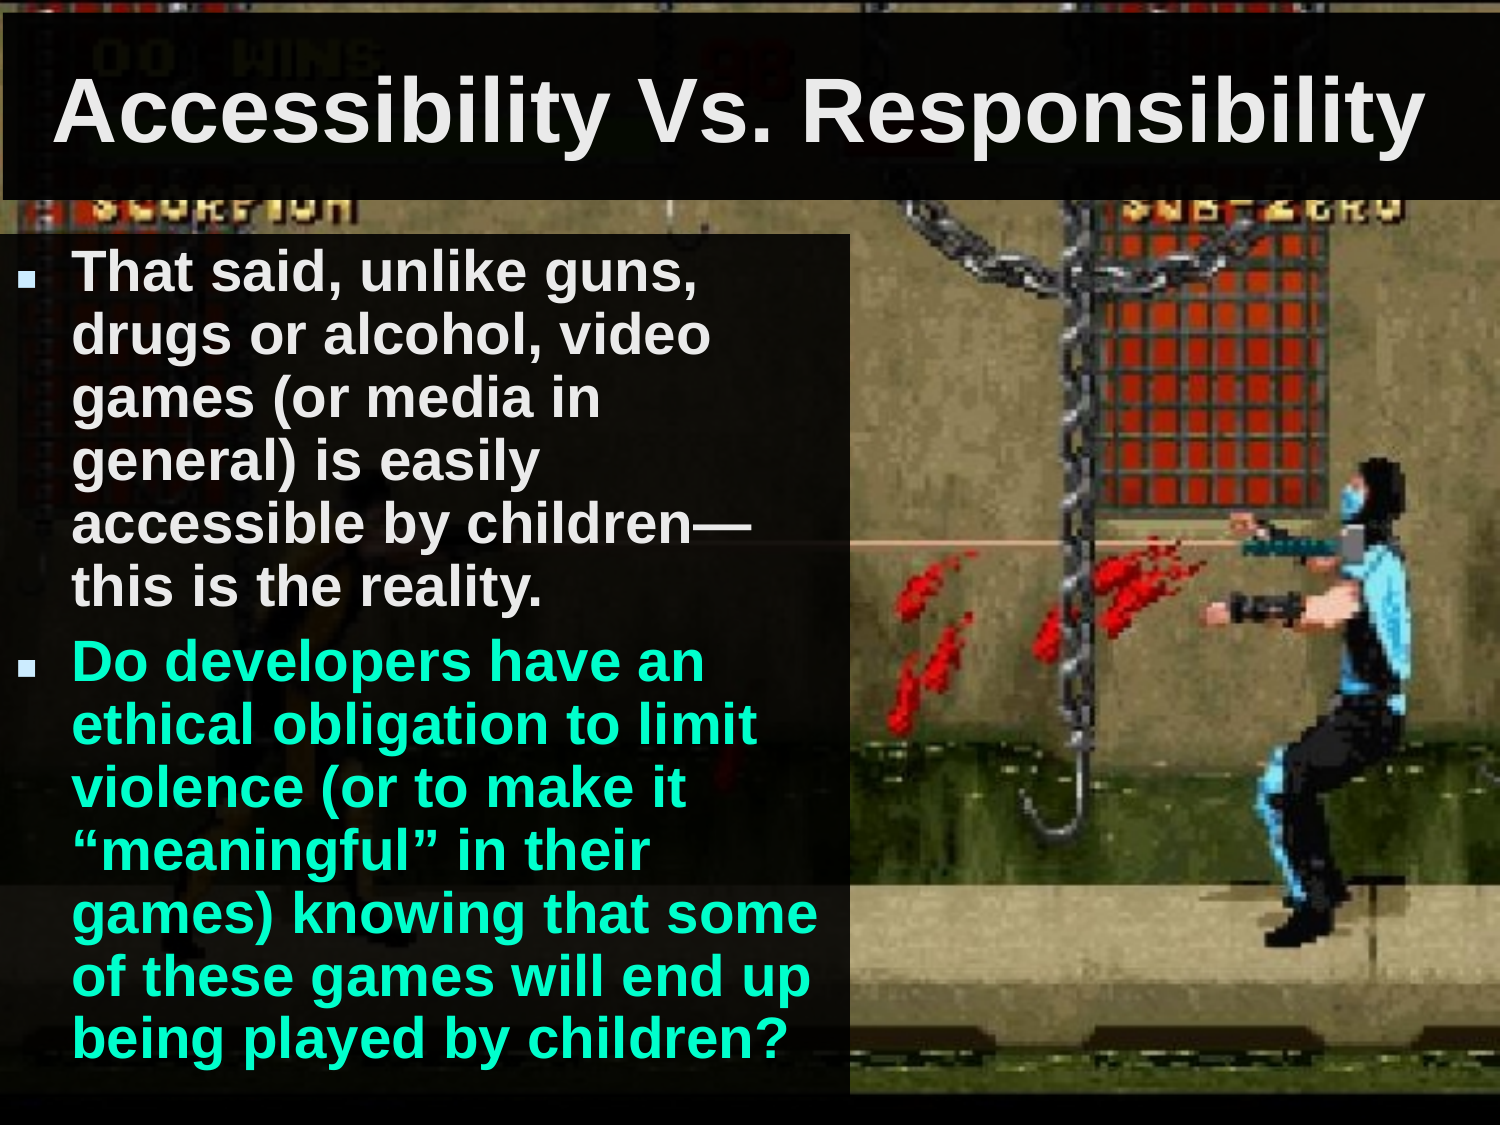

# Accessibility Vs. Responsibility
That said, unlike guns, drugs or alcohol, video games (or media in general) is easily accessible by children—this is the reality.
Do developers have an ethical obligation to limit violence (or to make it “meaningful” in their games) knowing that some of these games will end up being played by children?